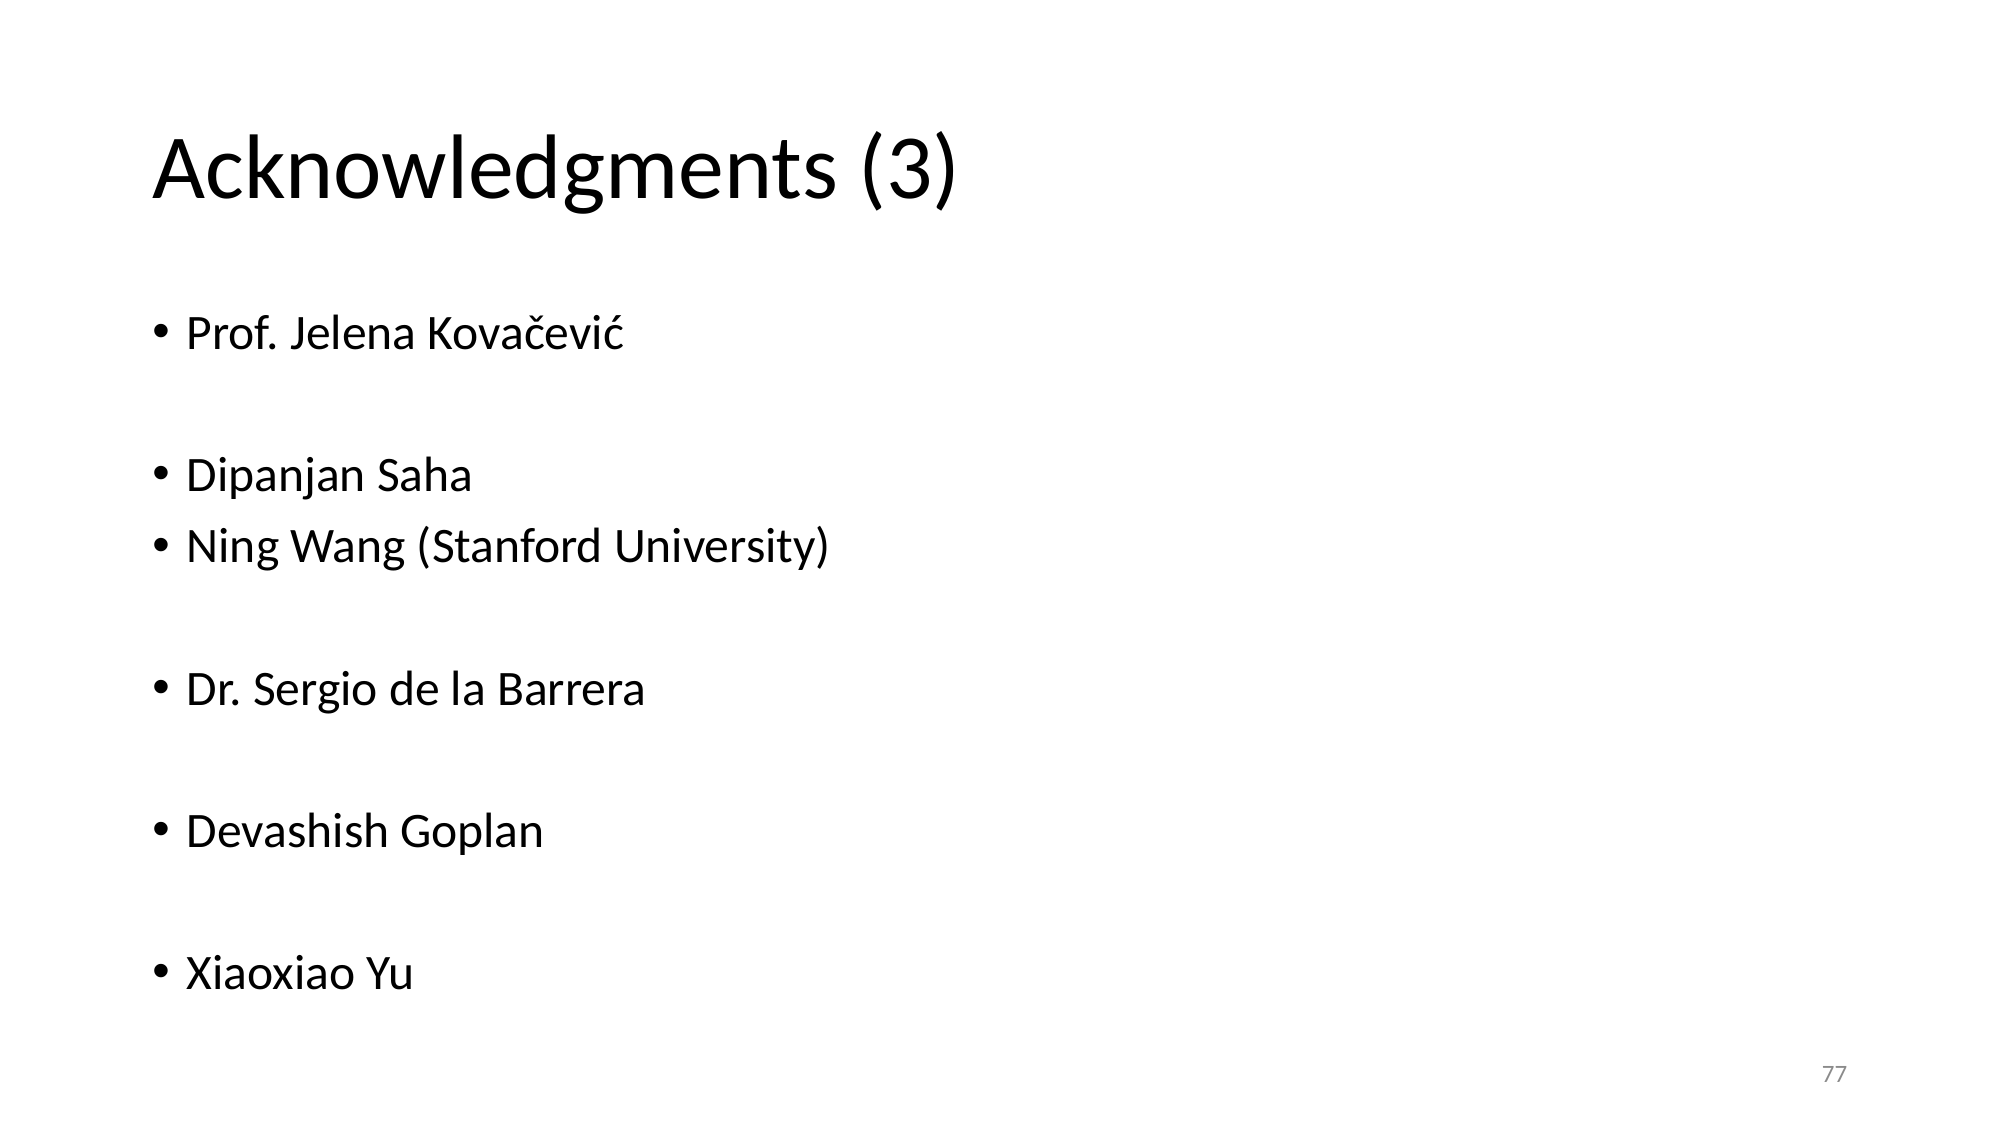

# Acknowledgments (3)
Prof. Jelena Kovačević

Dipanjan Saha
Ning Wang (Stanford University)

Dr. Sergio de la Barrera

Devashish Goplan

Xiaoxiao Yu
77